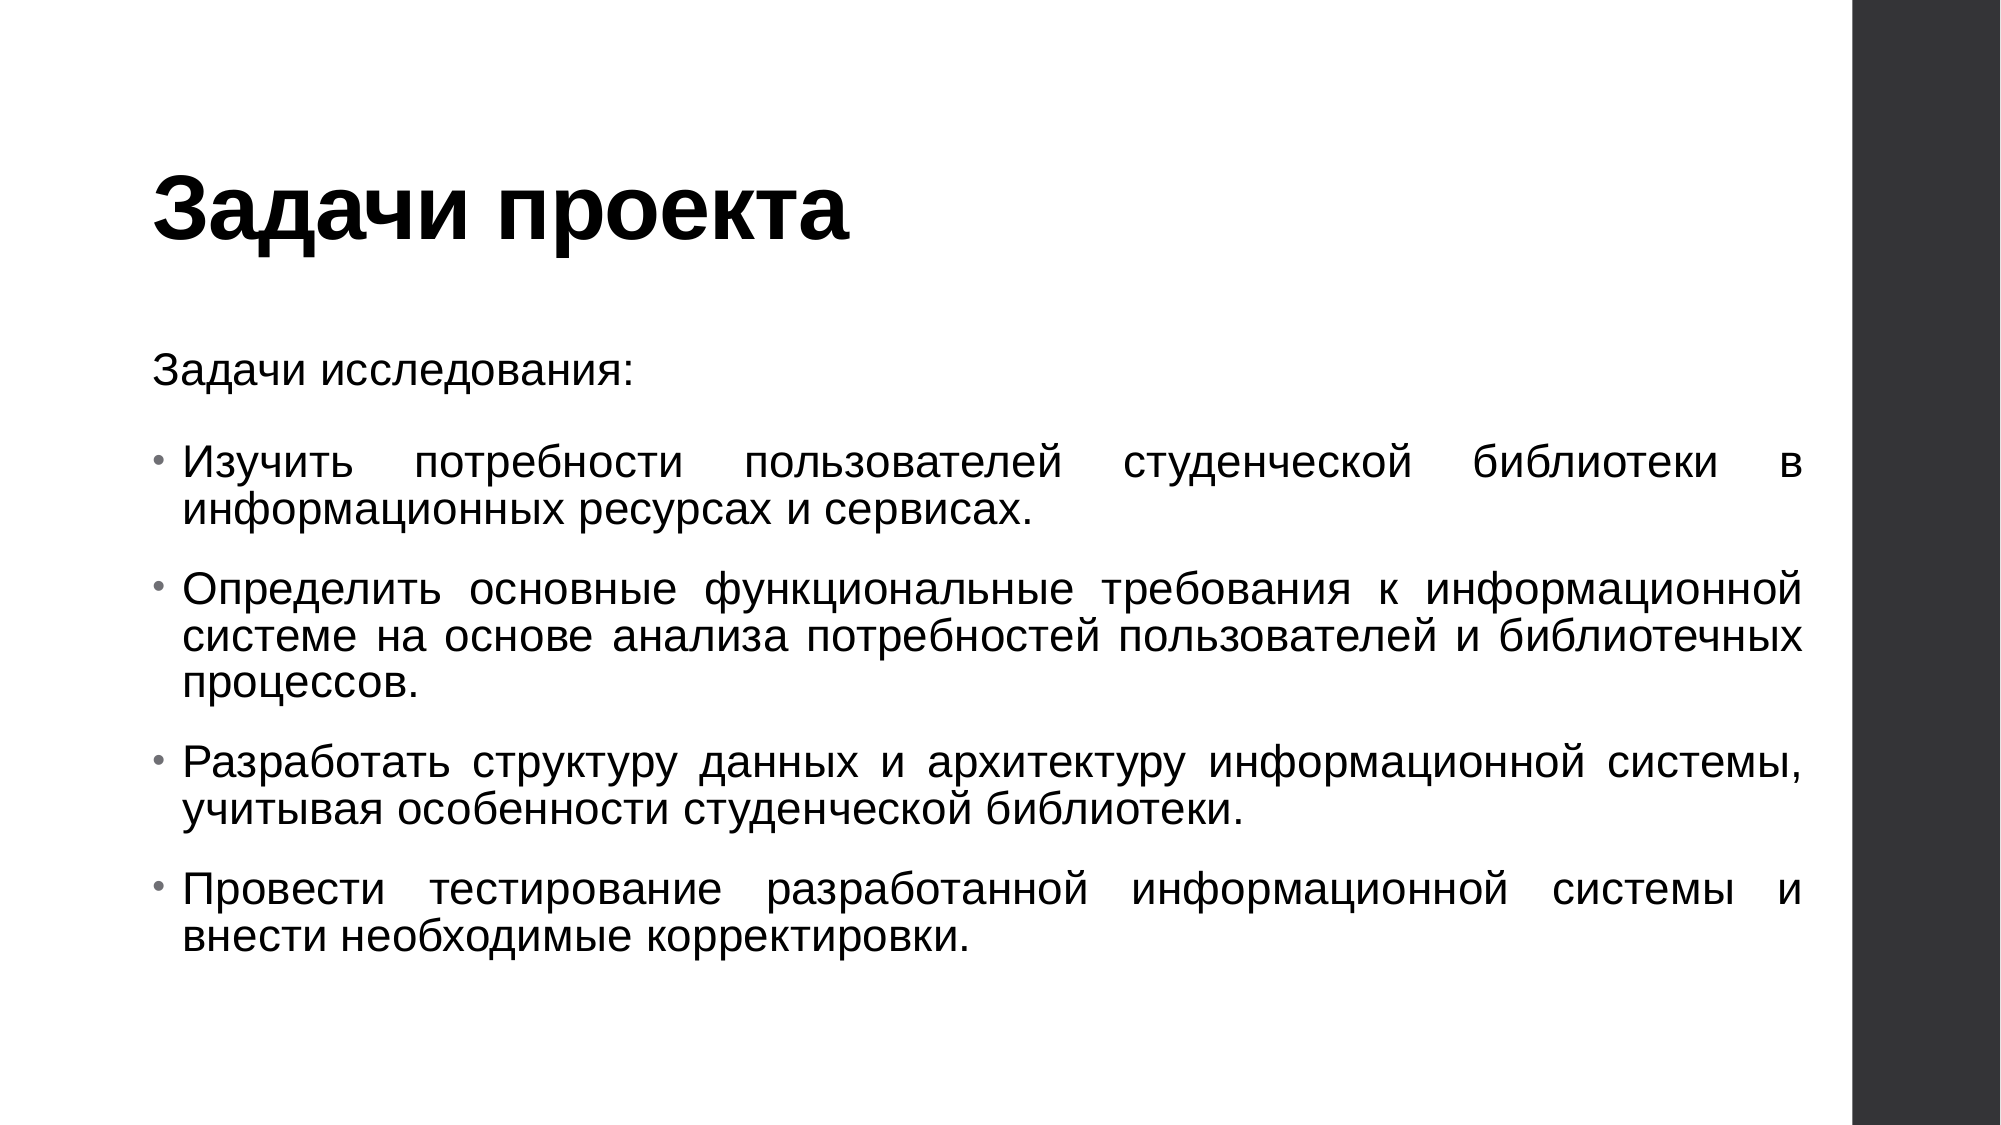

# Задачи проекта
Задачи исследования:
Изучить потребности пользователей студенческой библиотеки в информационных ресурсах и сервисах.
Определить основные функциональные требования к информационной системе на основе анализа потребностей пользователей и библиотечных процессов.
Разработать структуру данных и архитектуру информационной системы, учитывая особенности студенческой библиотеки.
Провести тестирование разработанной информационной системы и внести необходимые корректировки.